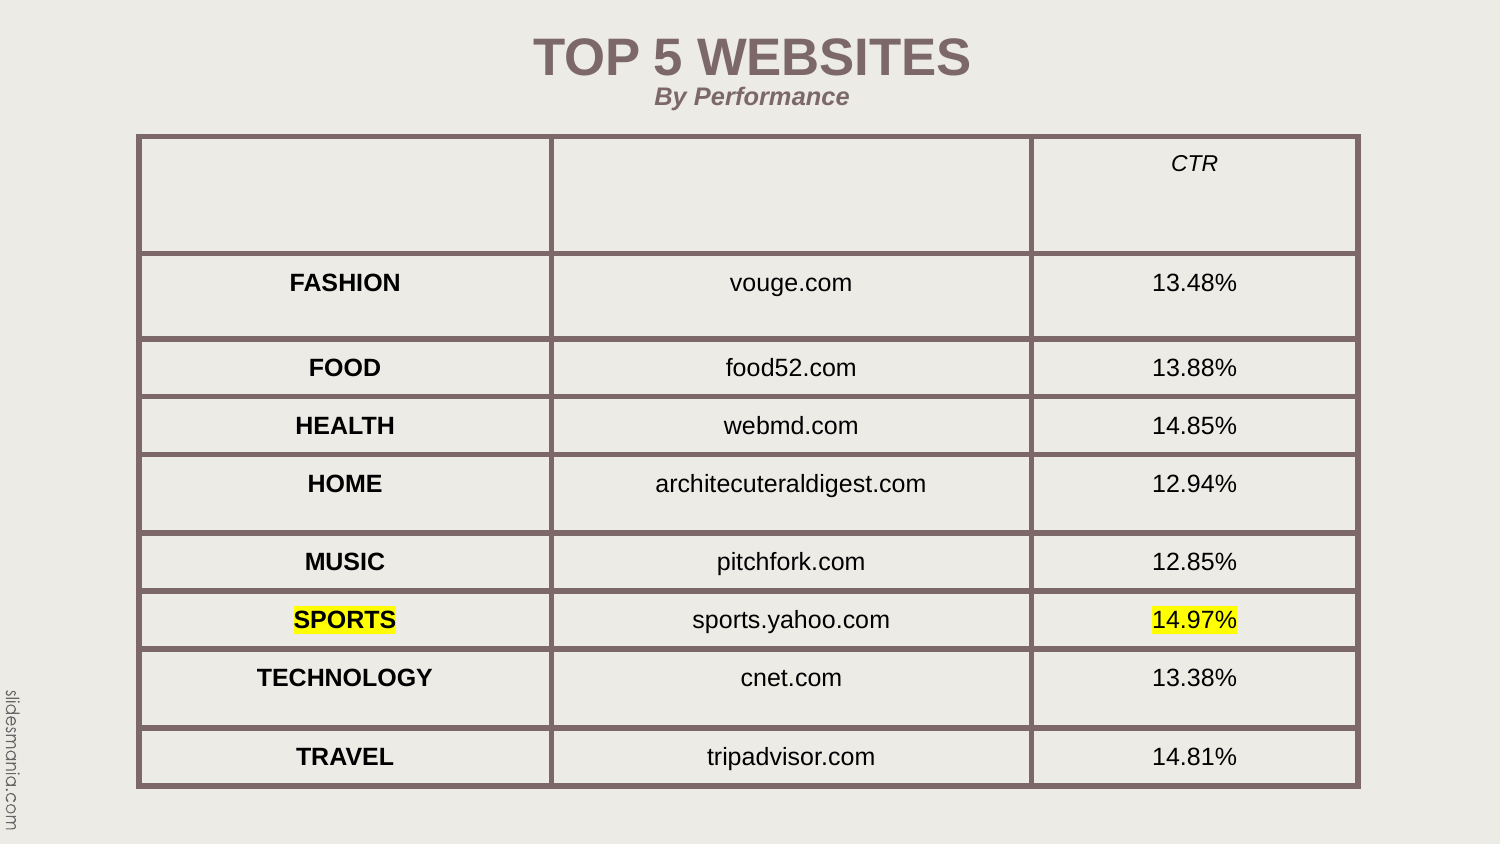

TOP 5 WEBSITES
By Performance
|  |  | CTR |
| --- | --- | --- |
| FASHION | vouge.com | 13.48% |
| FOOD | food52.com | 13.88% |
| HEALTH | webmd.com | 14.85% |
| HOME | architecuteraldigest.com | 12.94% |
| MUSIC | pitchfork.com | 12.85% |
| SPORTS | sports.yahoo.com | 14.97% |
| TECHNOLOGY | cnet.com | 13.38% |
| TRAVEL | tripadvisor.com | 14.81% |